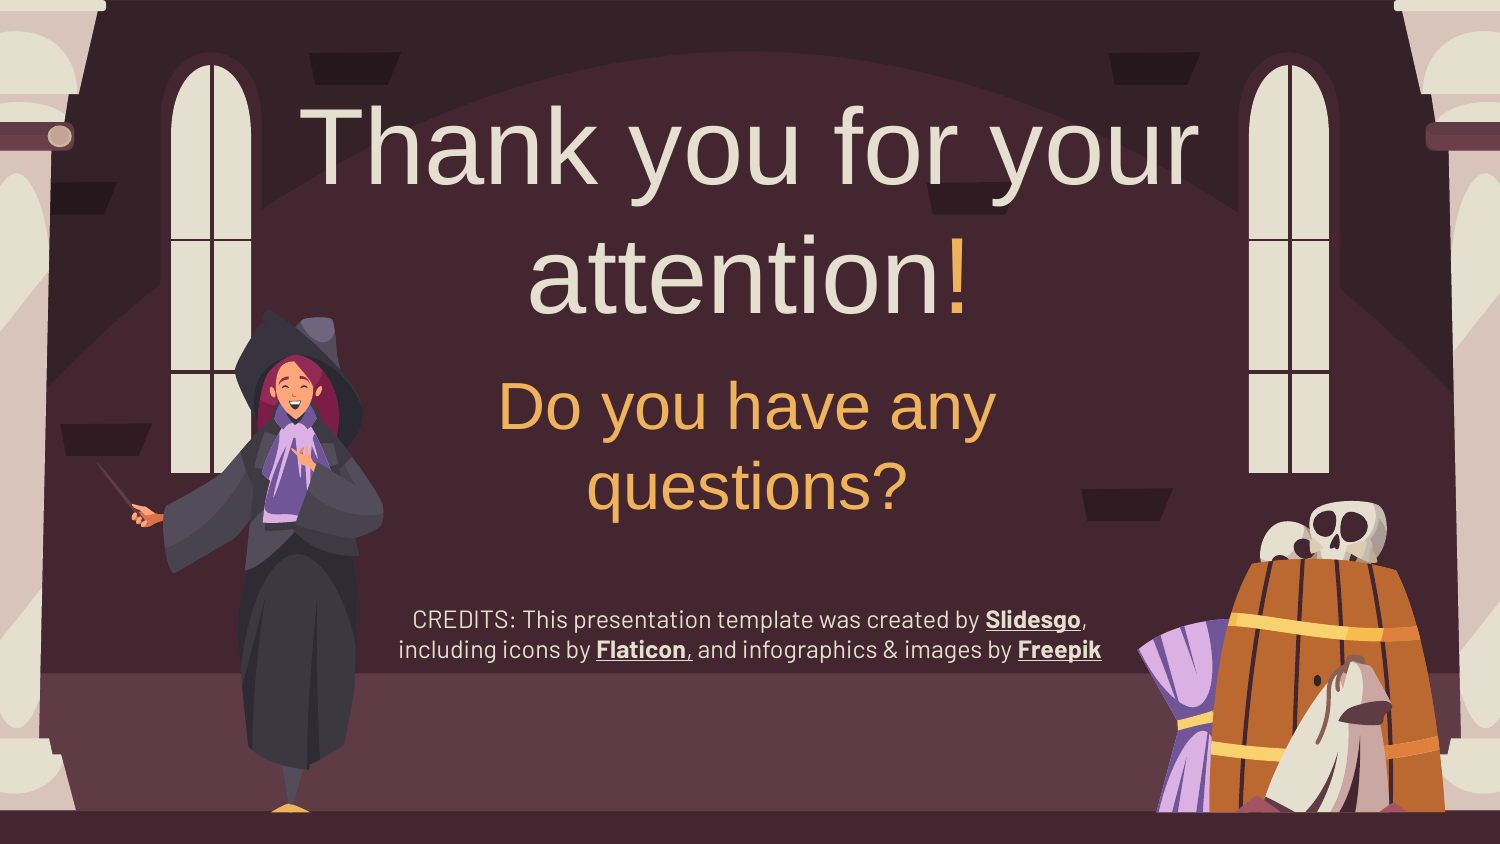

# Thank you for your attention!

Do you have any questions?